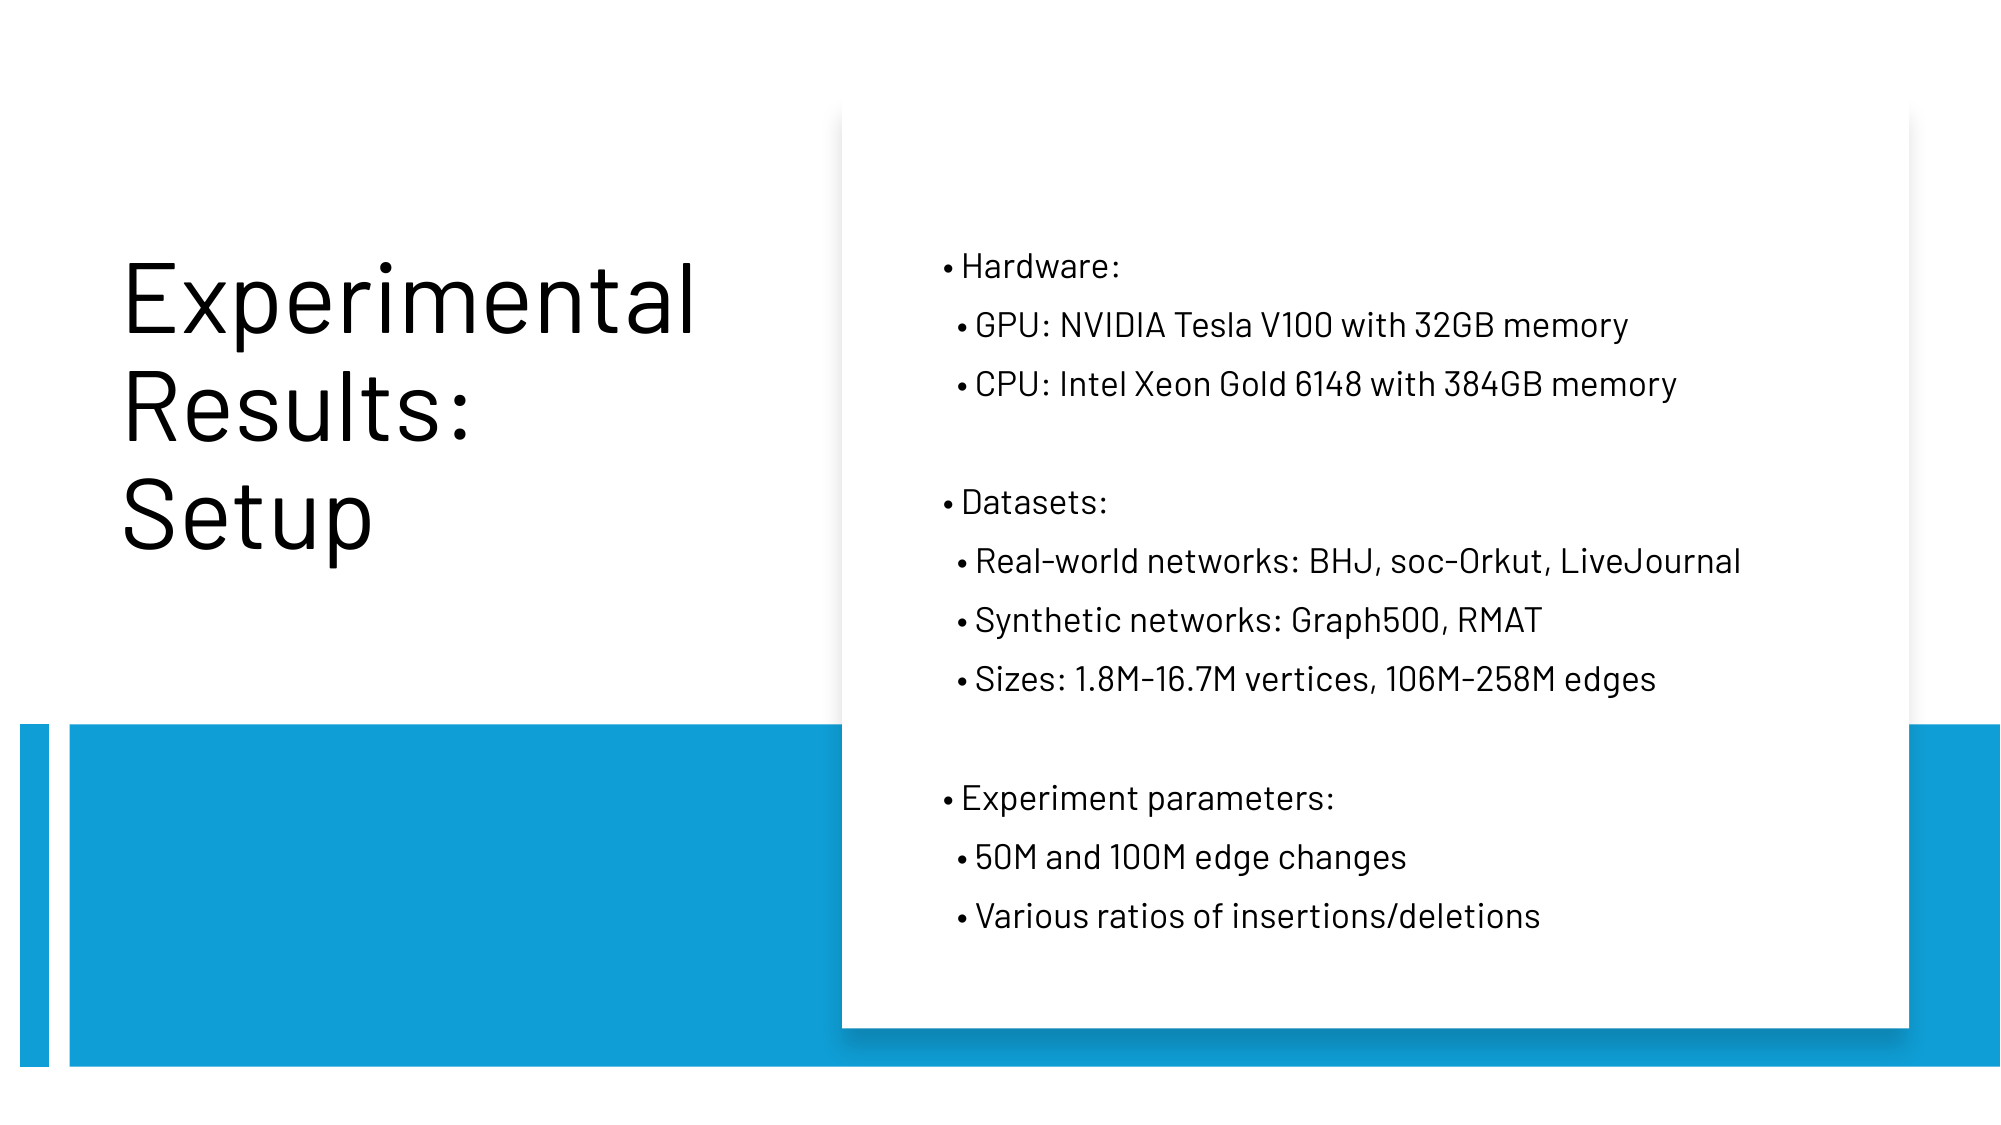

• Hardware:
  • GPU: NVIDIA Tesla V100 with 32GB memory
  • CPU: Intel Xeon Gold 6148 with 384GB memory

• Datasets:
  • Real-world networks: BHJ, soc-Orkut, LiveJournal
  • Synthetic networks: Graph500, RMAT
  • Sizes: 1.8M-16.7M vertices, 106M-258M edges

• Experiment parameters:
  • 50M and 100M edge changes
  • Various ratios of insertions/deletions
# Experimental Results: Setup